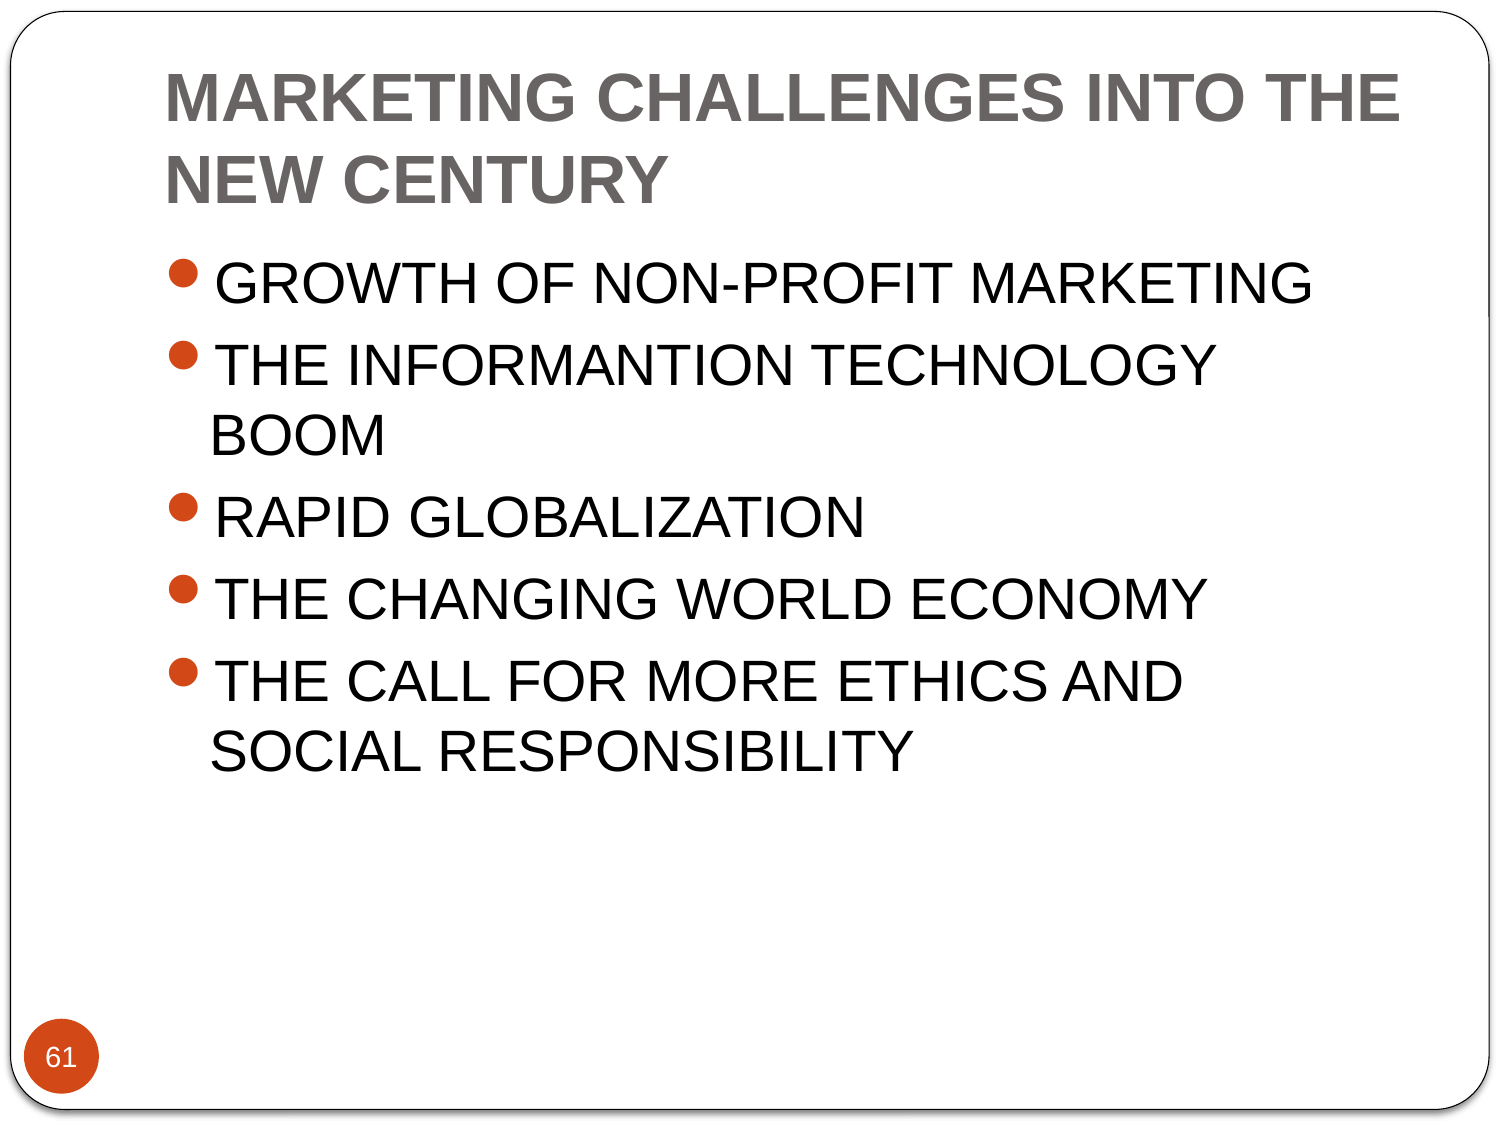

# MARKETING CHALLENGES INTO THE NEW CENTURY
GROWTH OF NON-PROFIT MARKETING
THE INFORMANTION TECHNOLOGY BOOM
RAPID GLOBALIZATION
THE CHANGING WORLD ECONOMY
THE CALL FOR MORE ETHICS AND SOCIAL RESPONSIBILITY
61